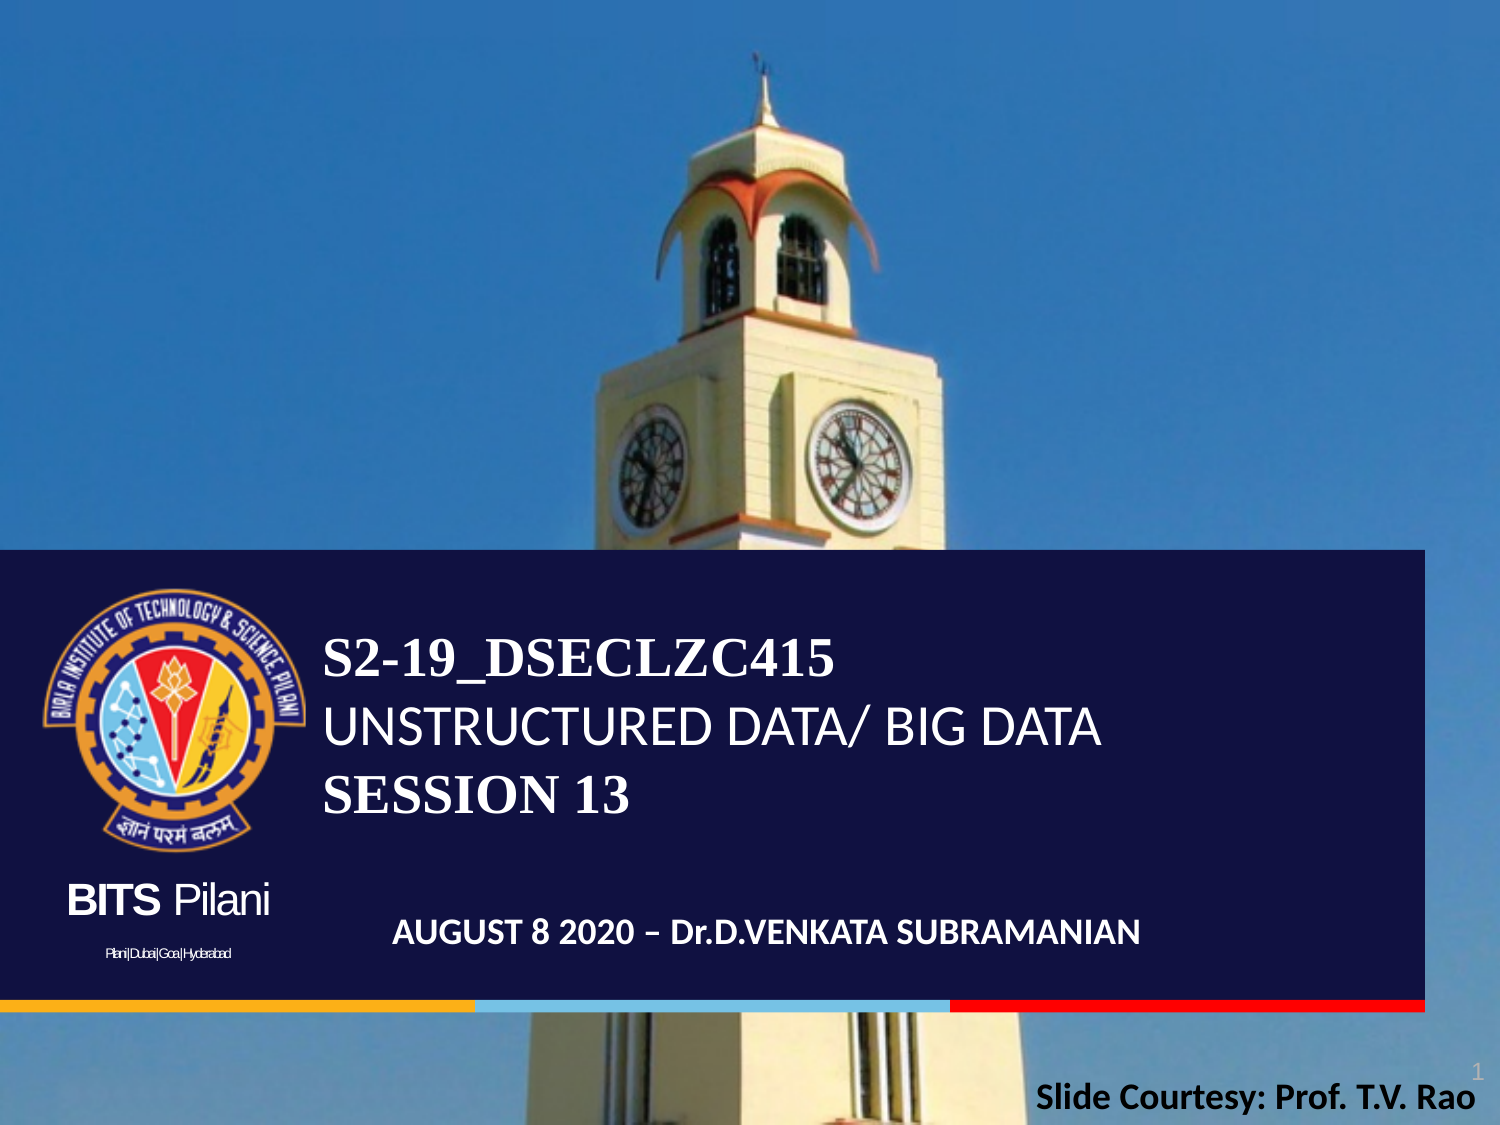

# S2-19_DSECLZC415 UNSTRUCTURED DATA/ BIG DATA SESSION 13
AUGUST 8 2020 – Dr.D.VENKATA SUBRAMANIAN
1
Slide Courtesy: Prof. T.V. Rao